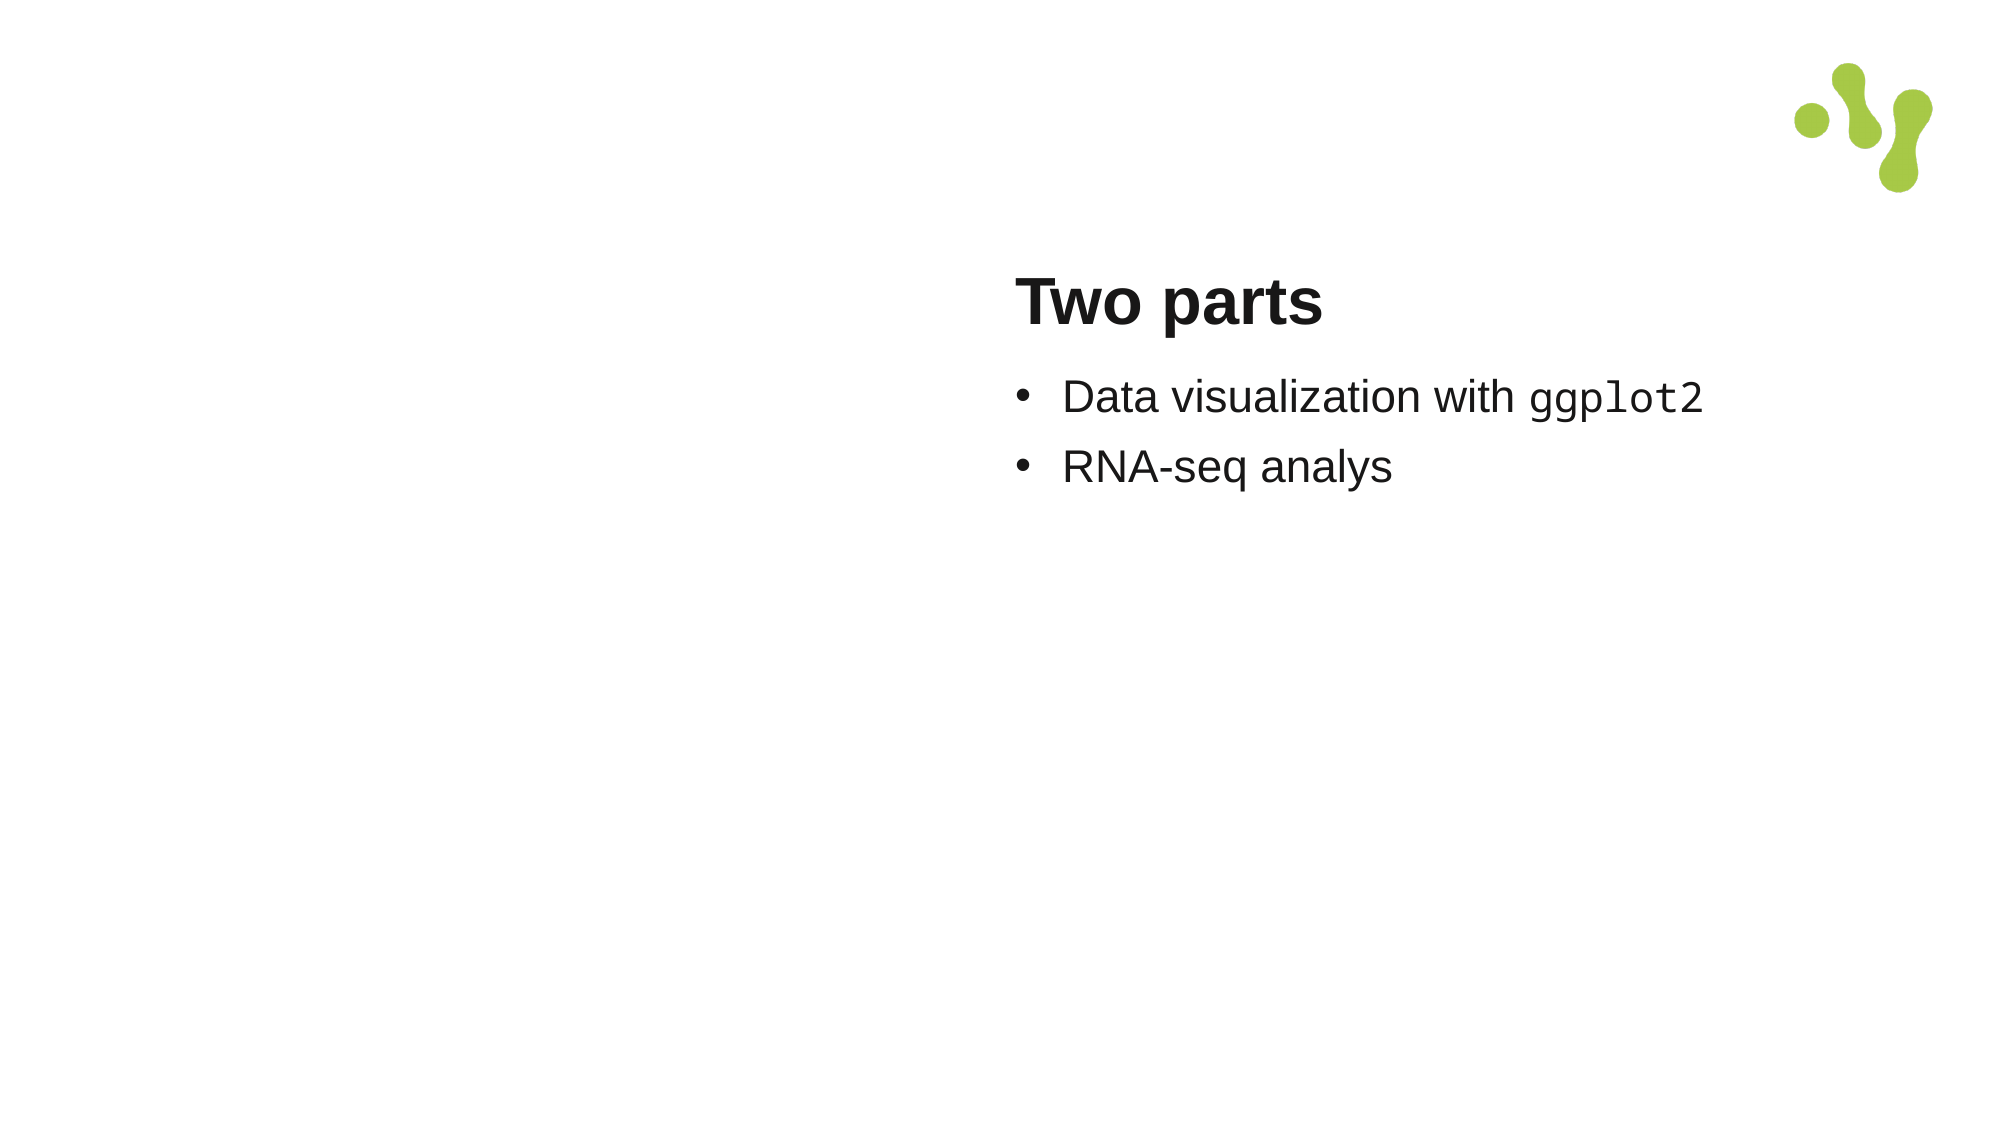

# Two parts
Data visualization with ggplot2
RNA-seq analys